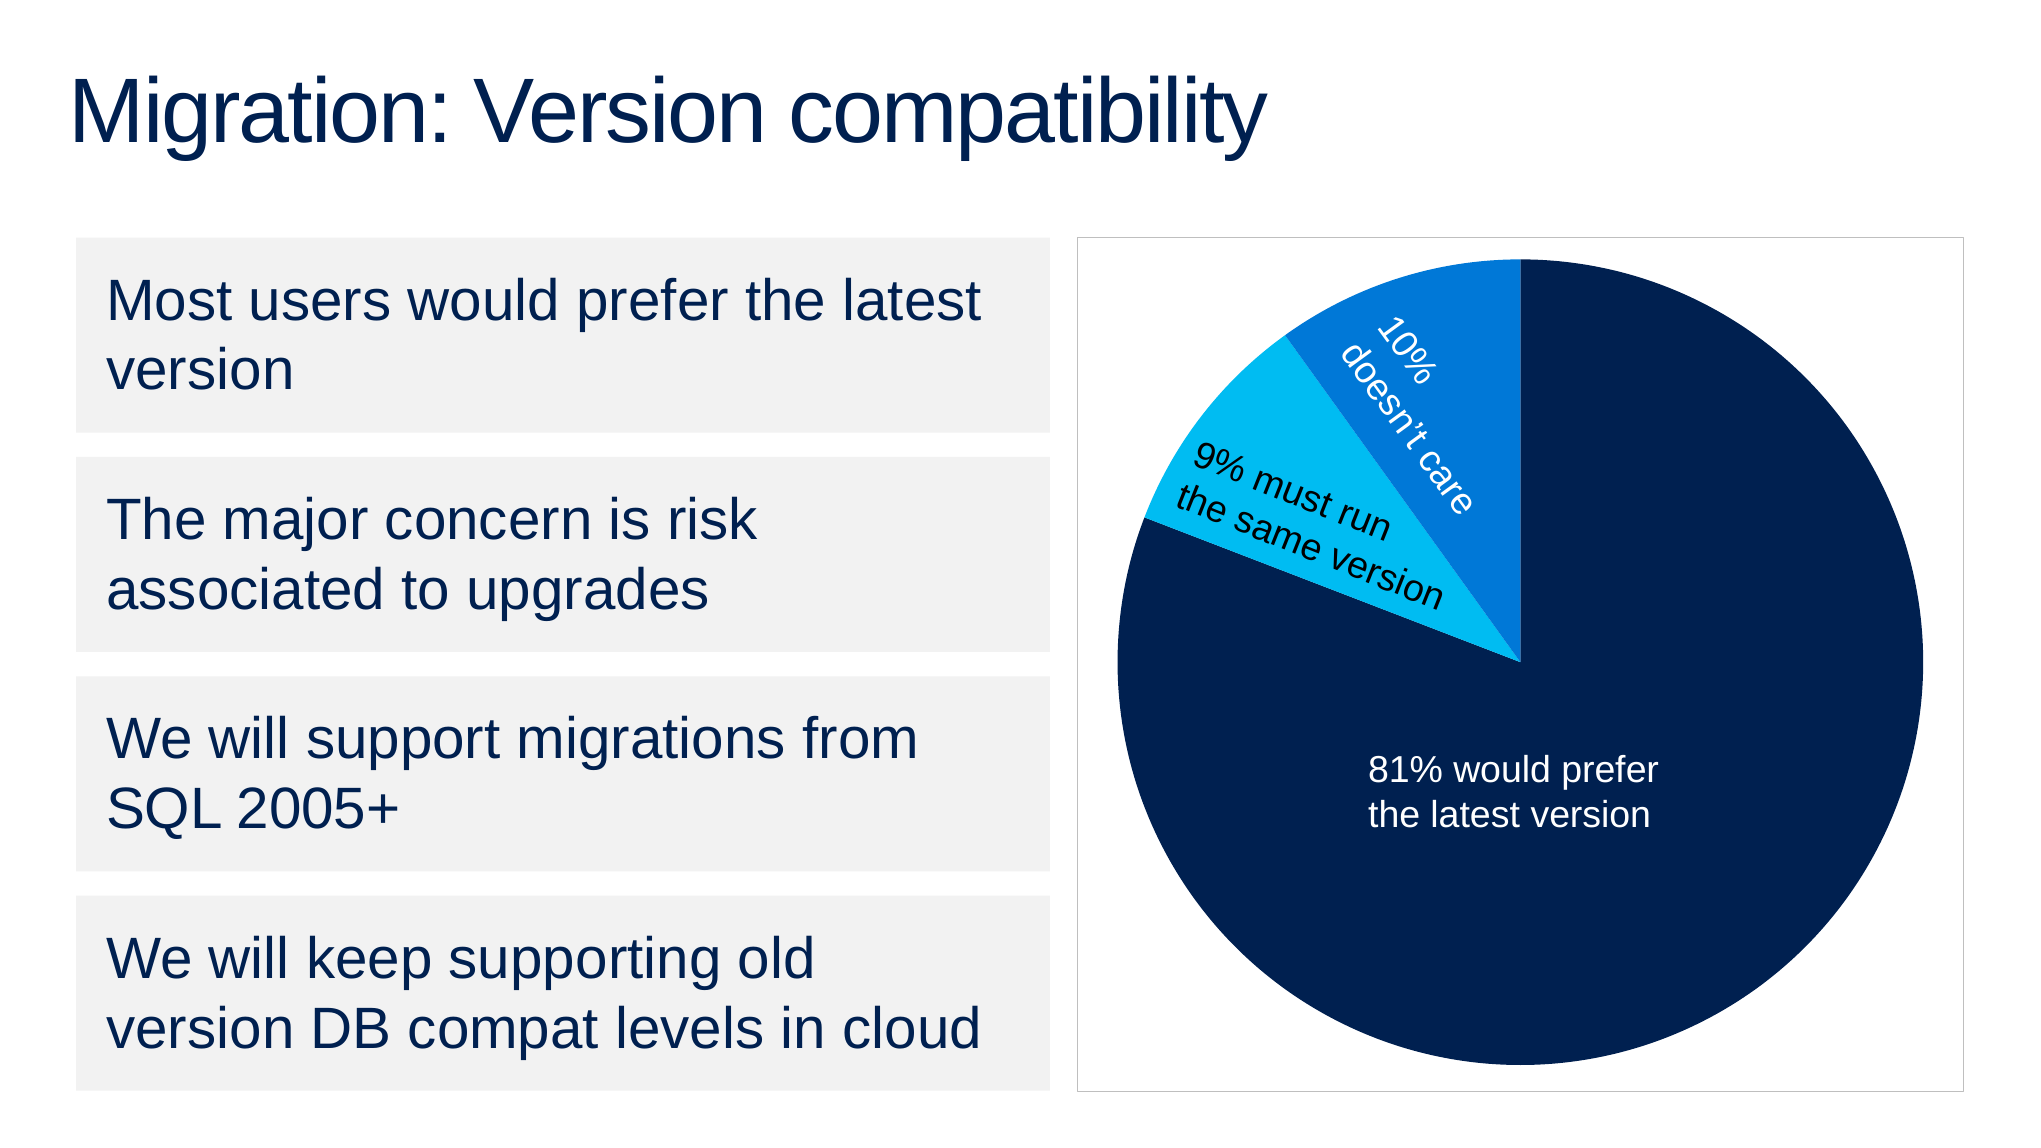

# Migration: Version compatibility
Most users would prefer the latest version

### Chart

| Category |  |
|---|---|
10%
doesn’t care
9% must run
the same version
81% would prefer
the latest version
The major concern is risk associated to upgrades
We will support migrations from
SQL 2005+
We will keep supporting old version DB compat levels in cloud